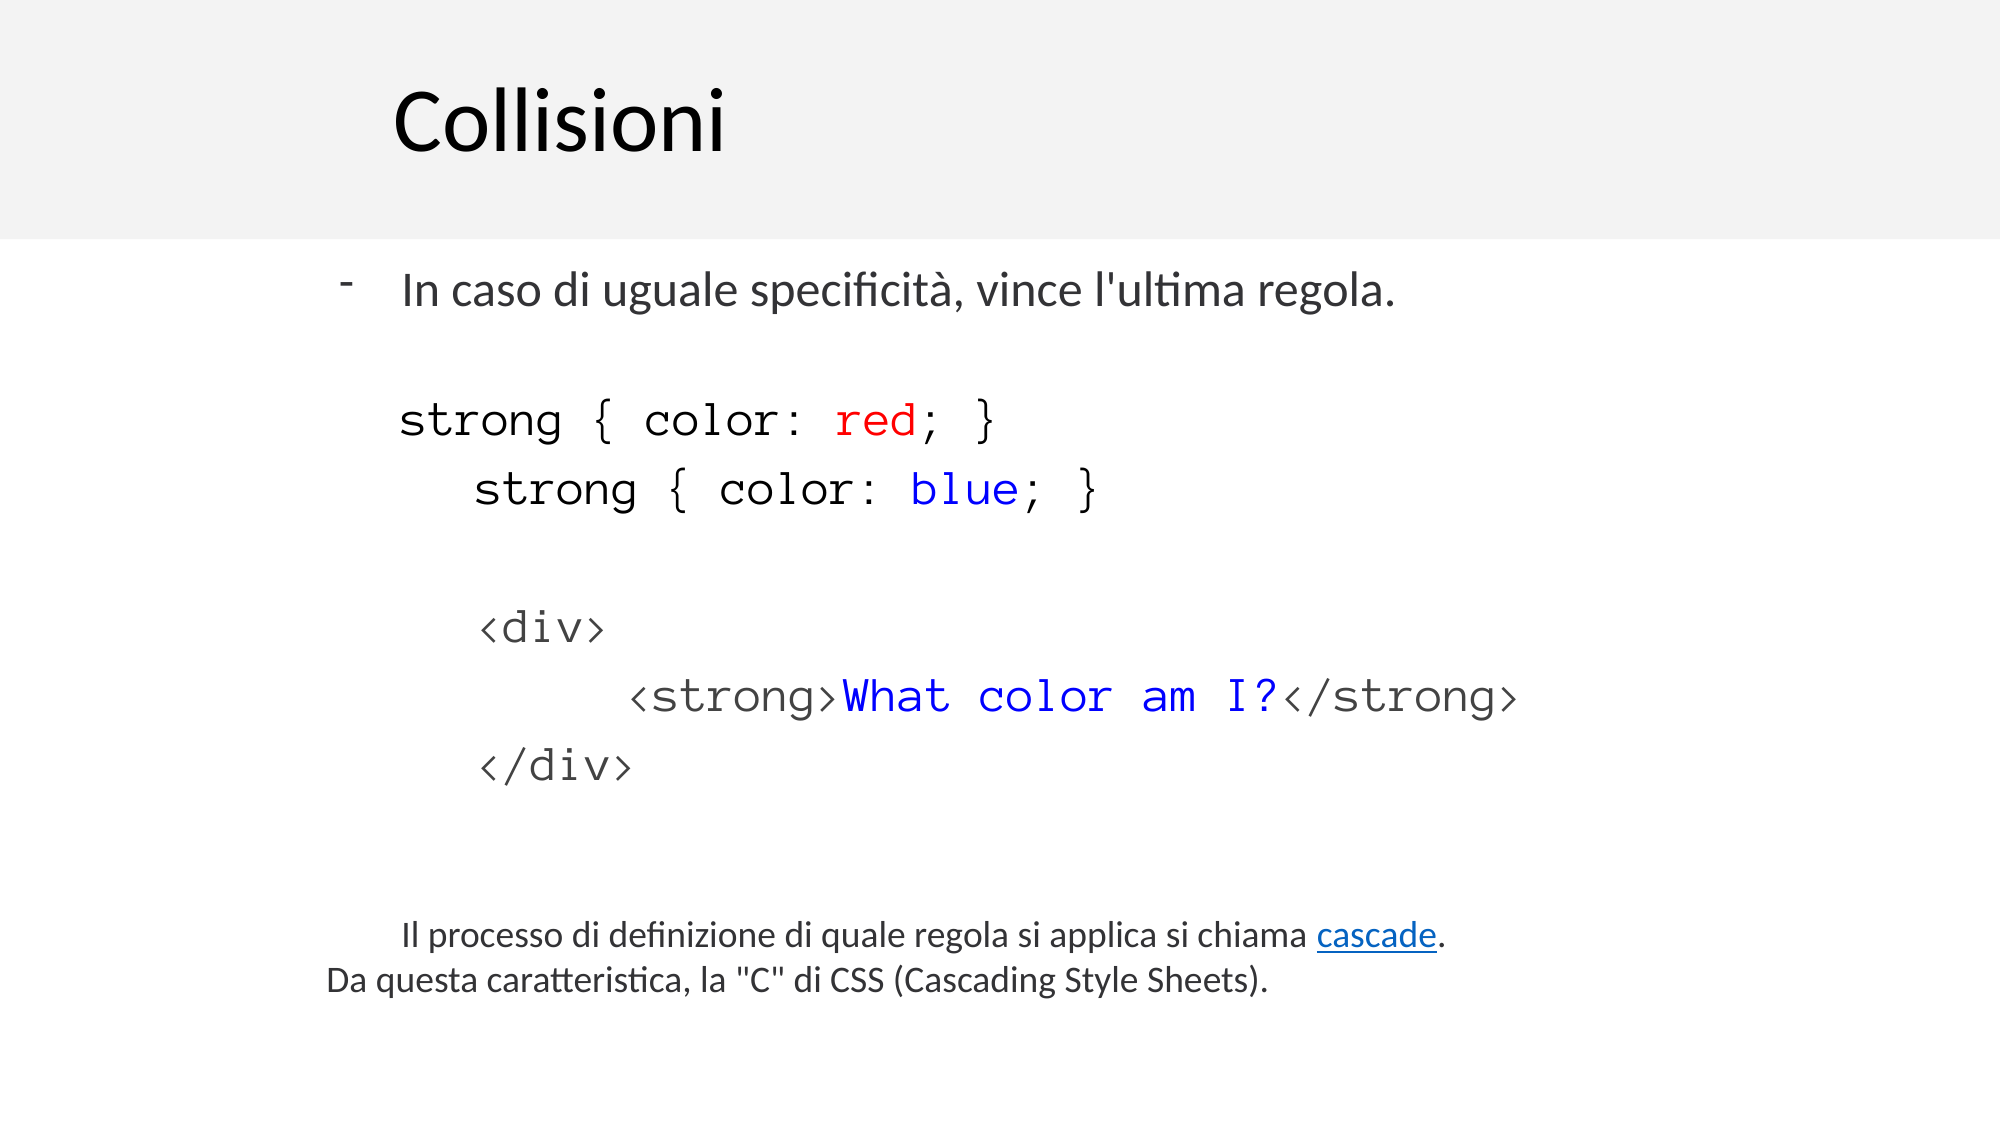

# Collisioni
In caso di uguale specificità, vince l'ultima regola.

strong { color: red; }
	strong { color: blue; }

	<div>
		<strong>What color am I?</strong>
	</div>

Il processo di definizione di quale regola si applica si chiama cascade.
Da questa caratteristica, la "C" di CSS (Cascading Style Sheets).